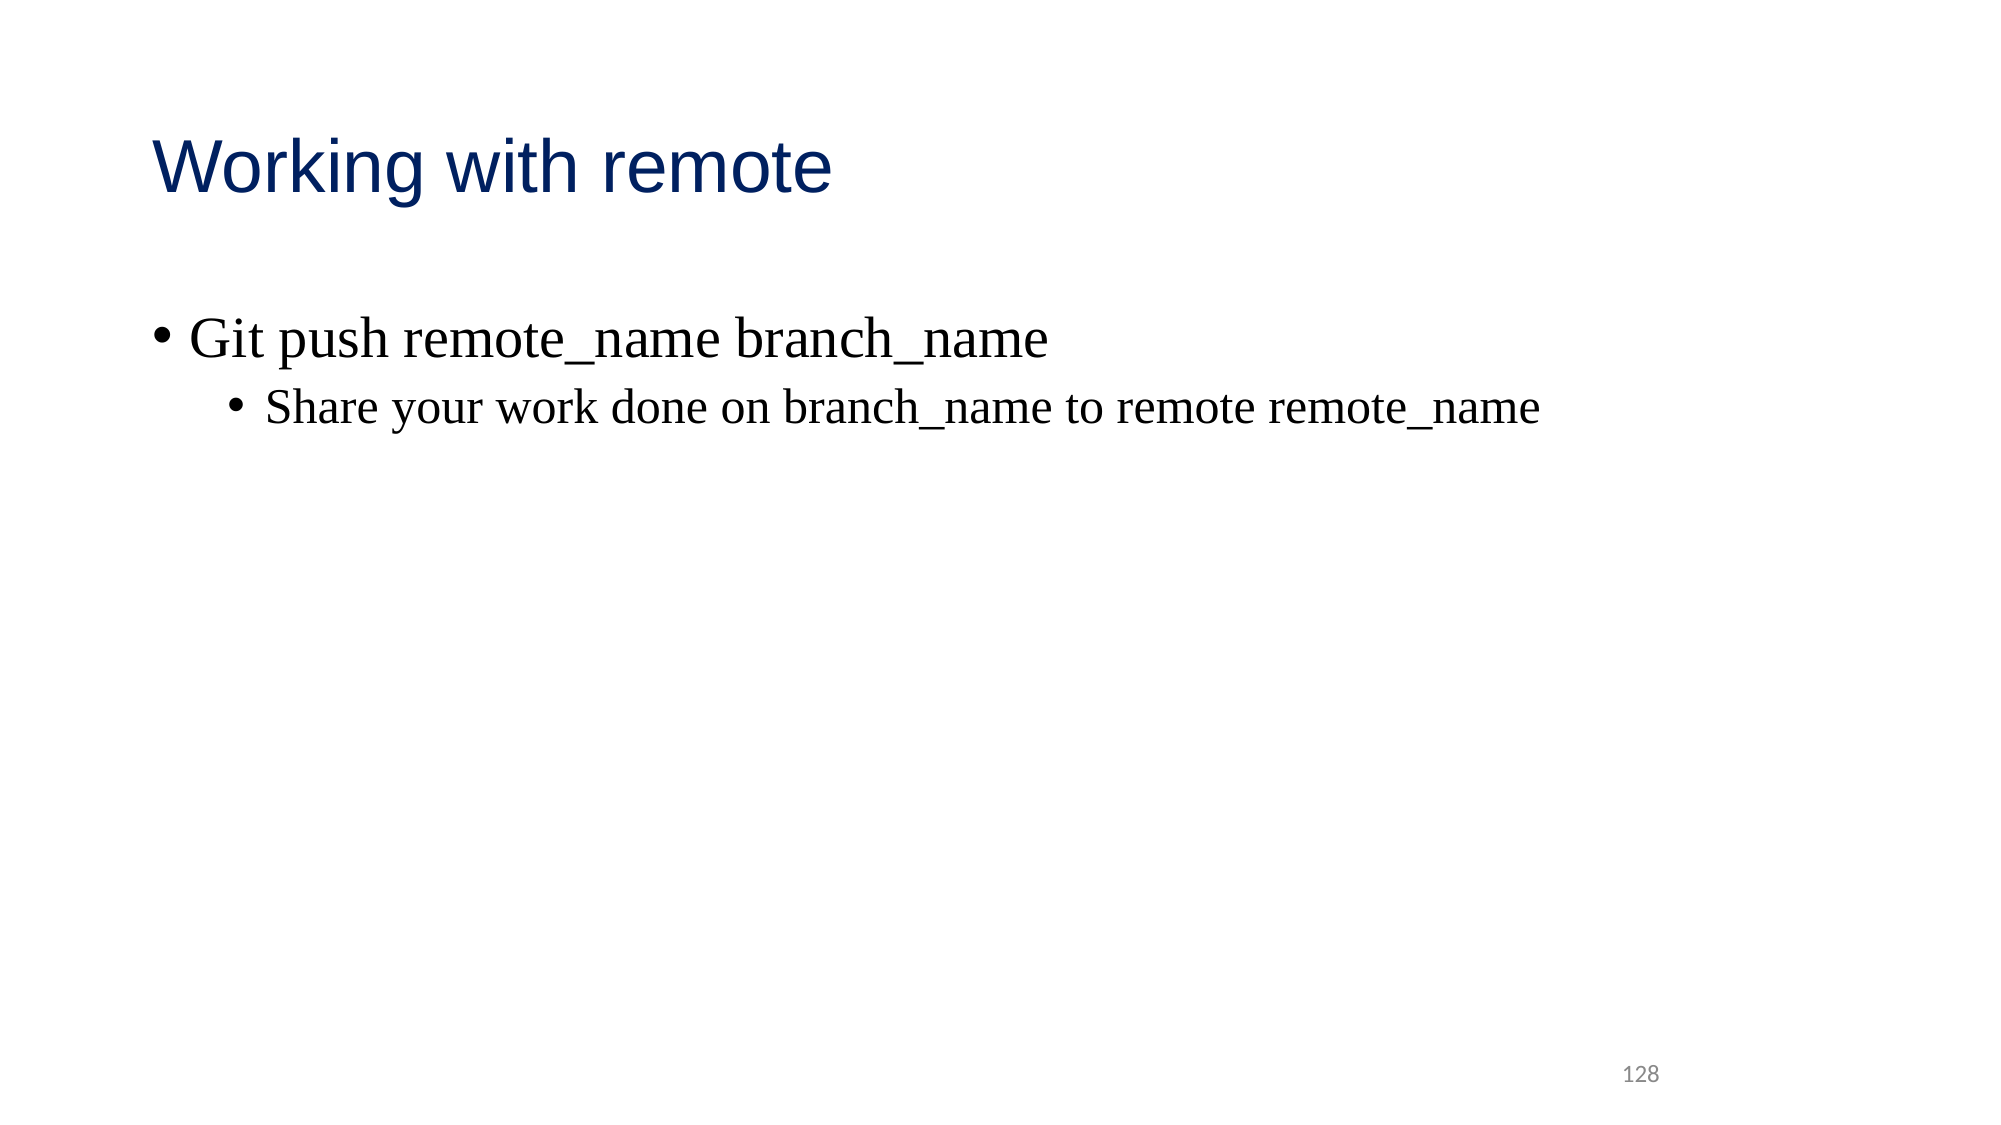

# Working with remote
Git push remote_name branch_name
Share your work done on branch_name to remote remote_name
128